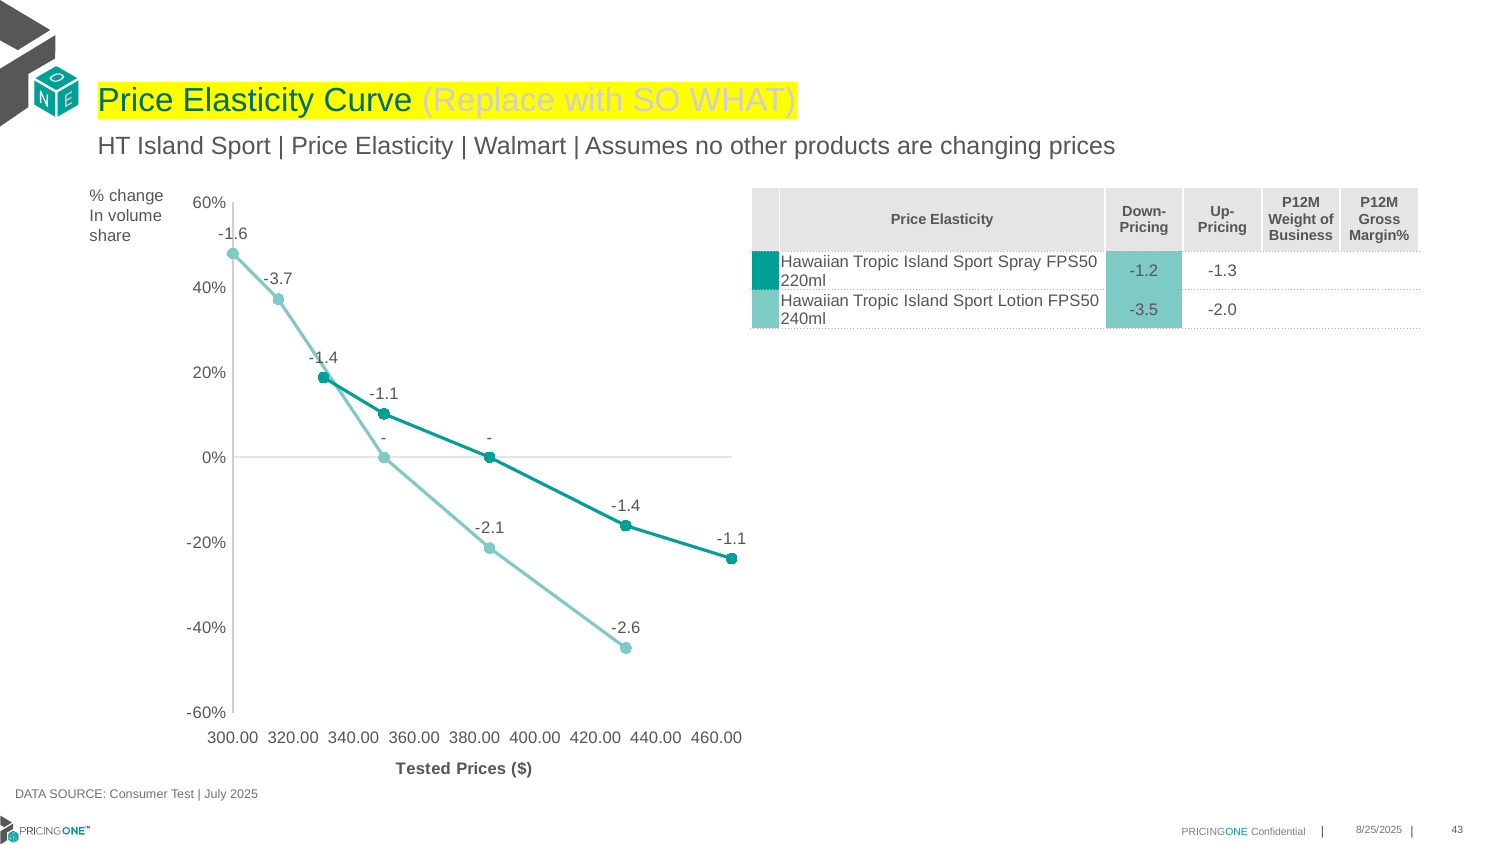

# Price Elasticity Curve (Replace with SO WHAT)
HT Island Sport | Price Elasticity | Walmart | Assumes no other products are changing prices
% change In volume share
|  | Price Elasticity | Down-Pricing | Up-Pricing | P12M Weight of Business | P12M Gross Margin% |
| --- | --- | --- | --- | --- | --- |
|  | Hawaiian Tropic Island Sport Spray FPS50 220ml | -1.2 | -1.3 |  |  |
|  | Hawaiian Tropic Island Sport Lotion FPS50 240ml | -3.5 | -2.0 |  |  |

### Chart

| Category | Hawaiian Tropic Island Sport Spray FPS50 220ml | Hawaiian Tropic Island Sport Lotion FPS50 240ml |
|---|---|---|
DATA SOURCE: Consumer Test | July 2025

8/25/2025
43